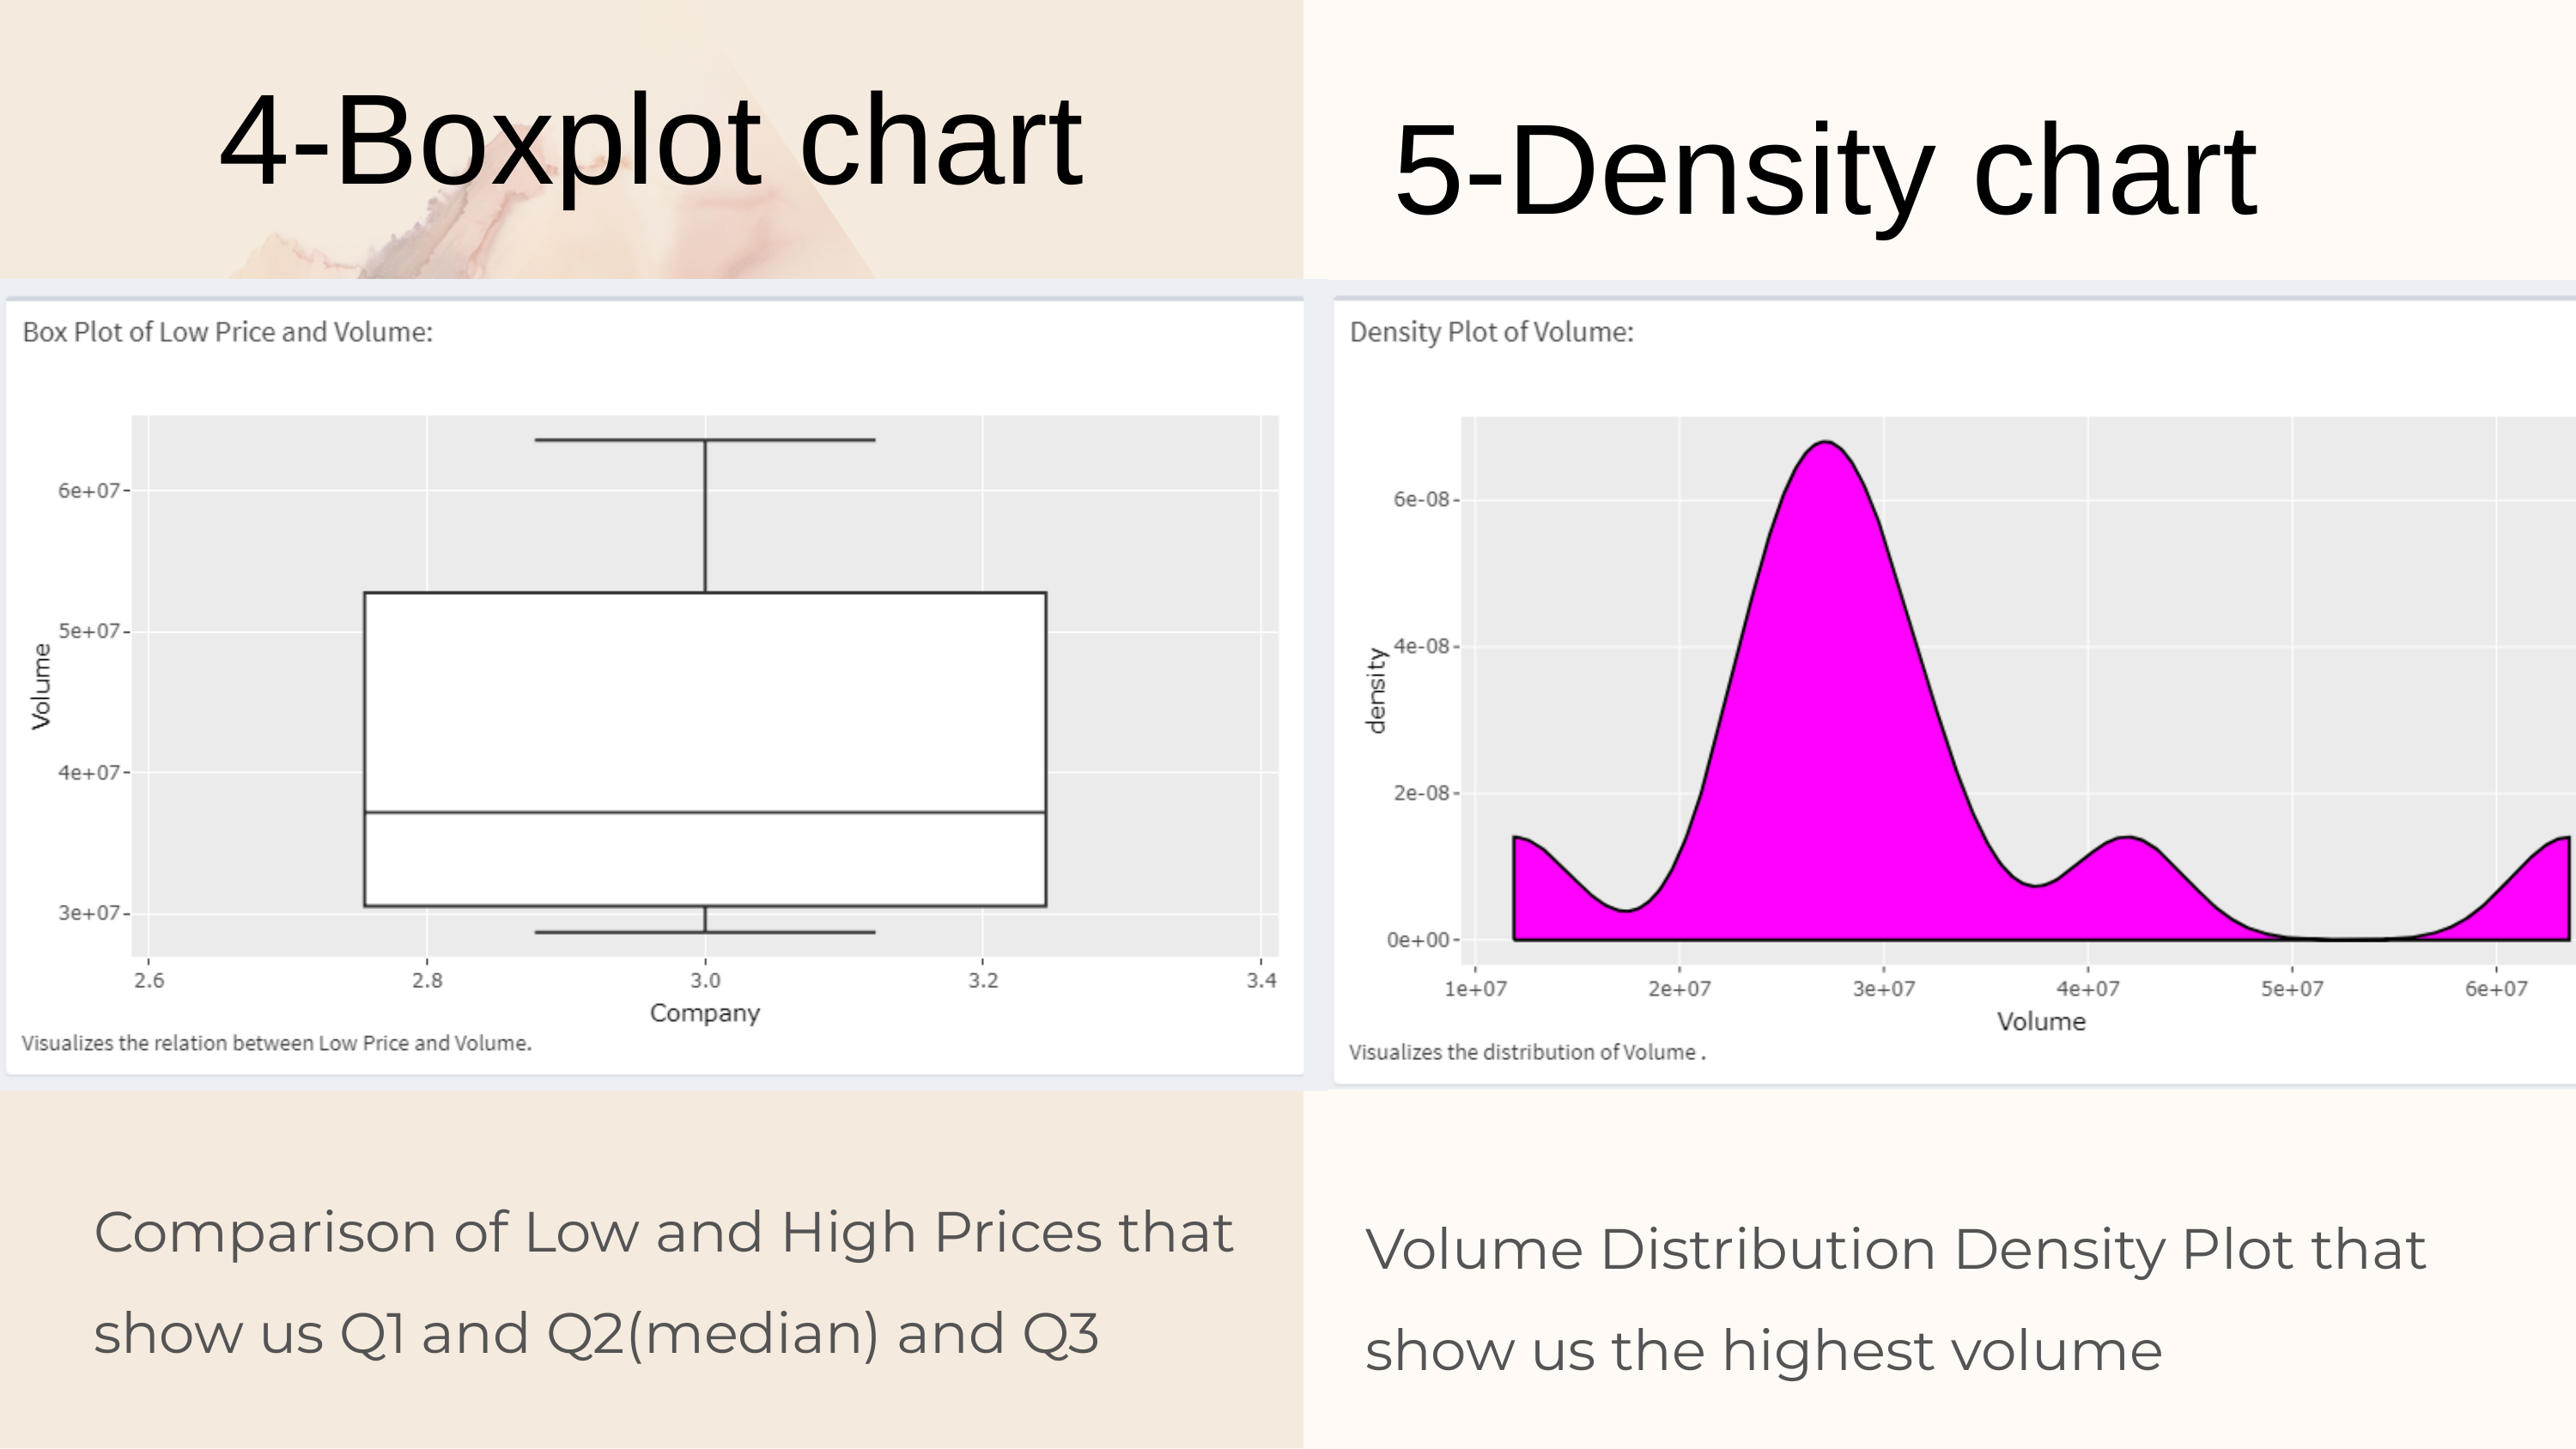

4-Boxplot chart
5-Density chart

Comparison of Low and High Prices that show us Q1 and Q2(median) and Q3
Volume Distribution Density Plot that show us the highest volume